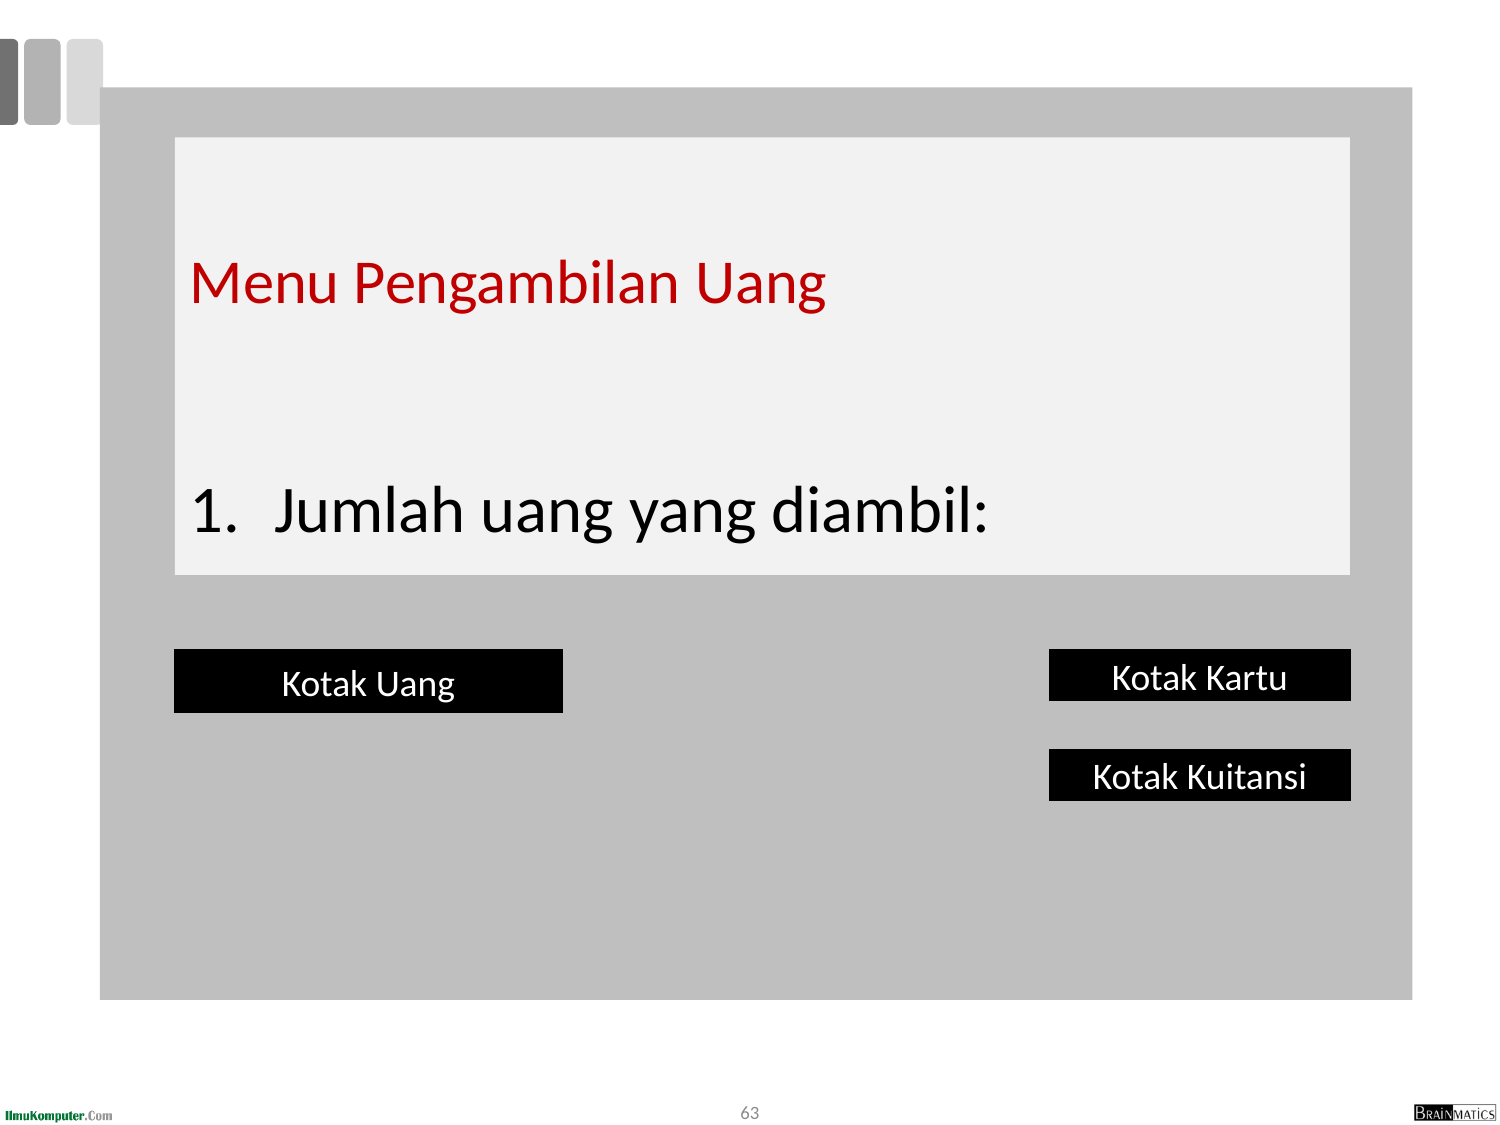

Menu Pengambilan Uang

Jumlah uang yang diambil:
Kotak Uang
Kotak Kartu
Kotak Kuitansi
63